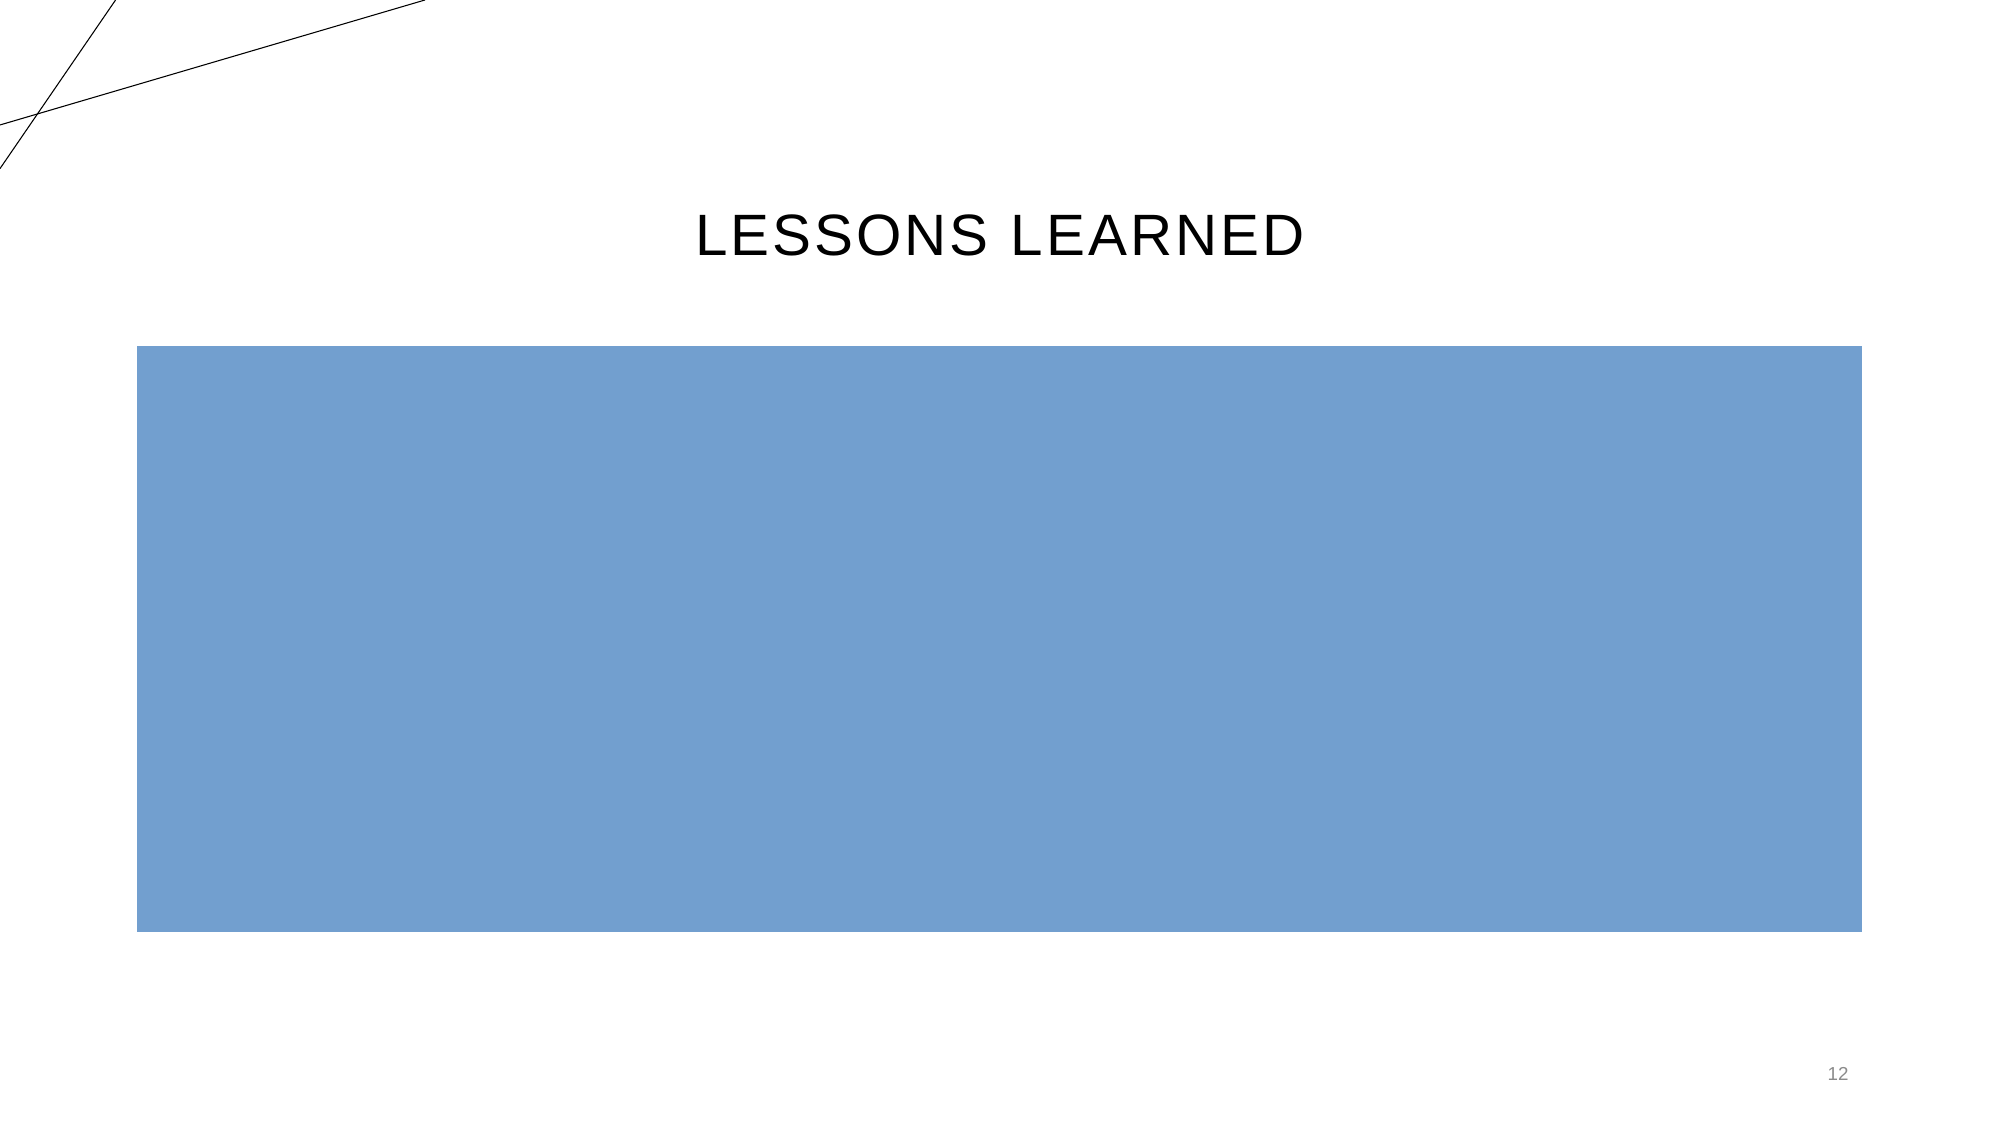

# Lessons learned
Don’t get into politics!

Working in a team requires planning and dedication, people have different interests and strengths, takes time to figure out who does what good.

Have a plan, see what others do, and learn from it to plan your analyses

Good data is available but getting them and organizing them is difficult, and requires extra attention, and understanding of the structure of the data

12